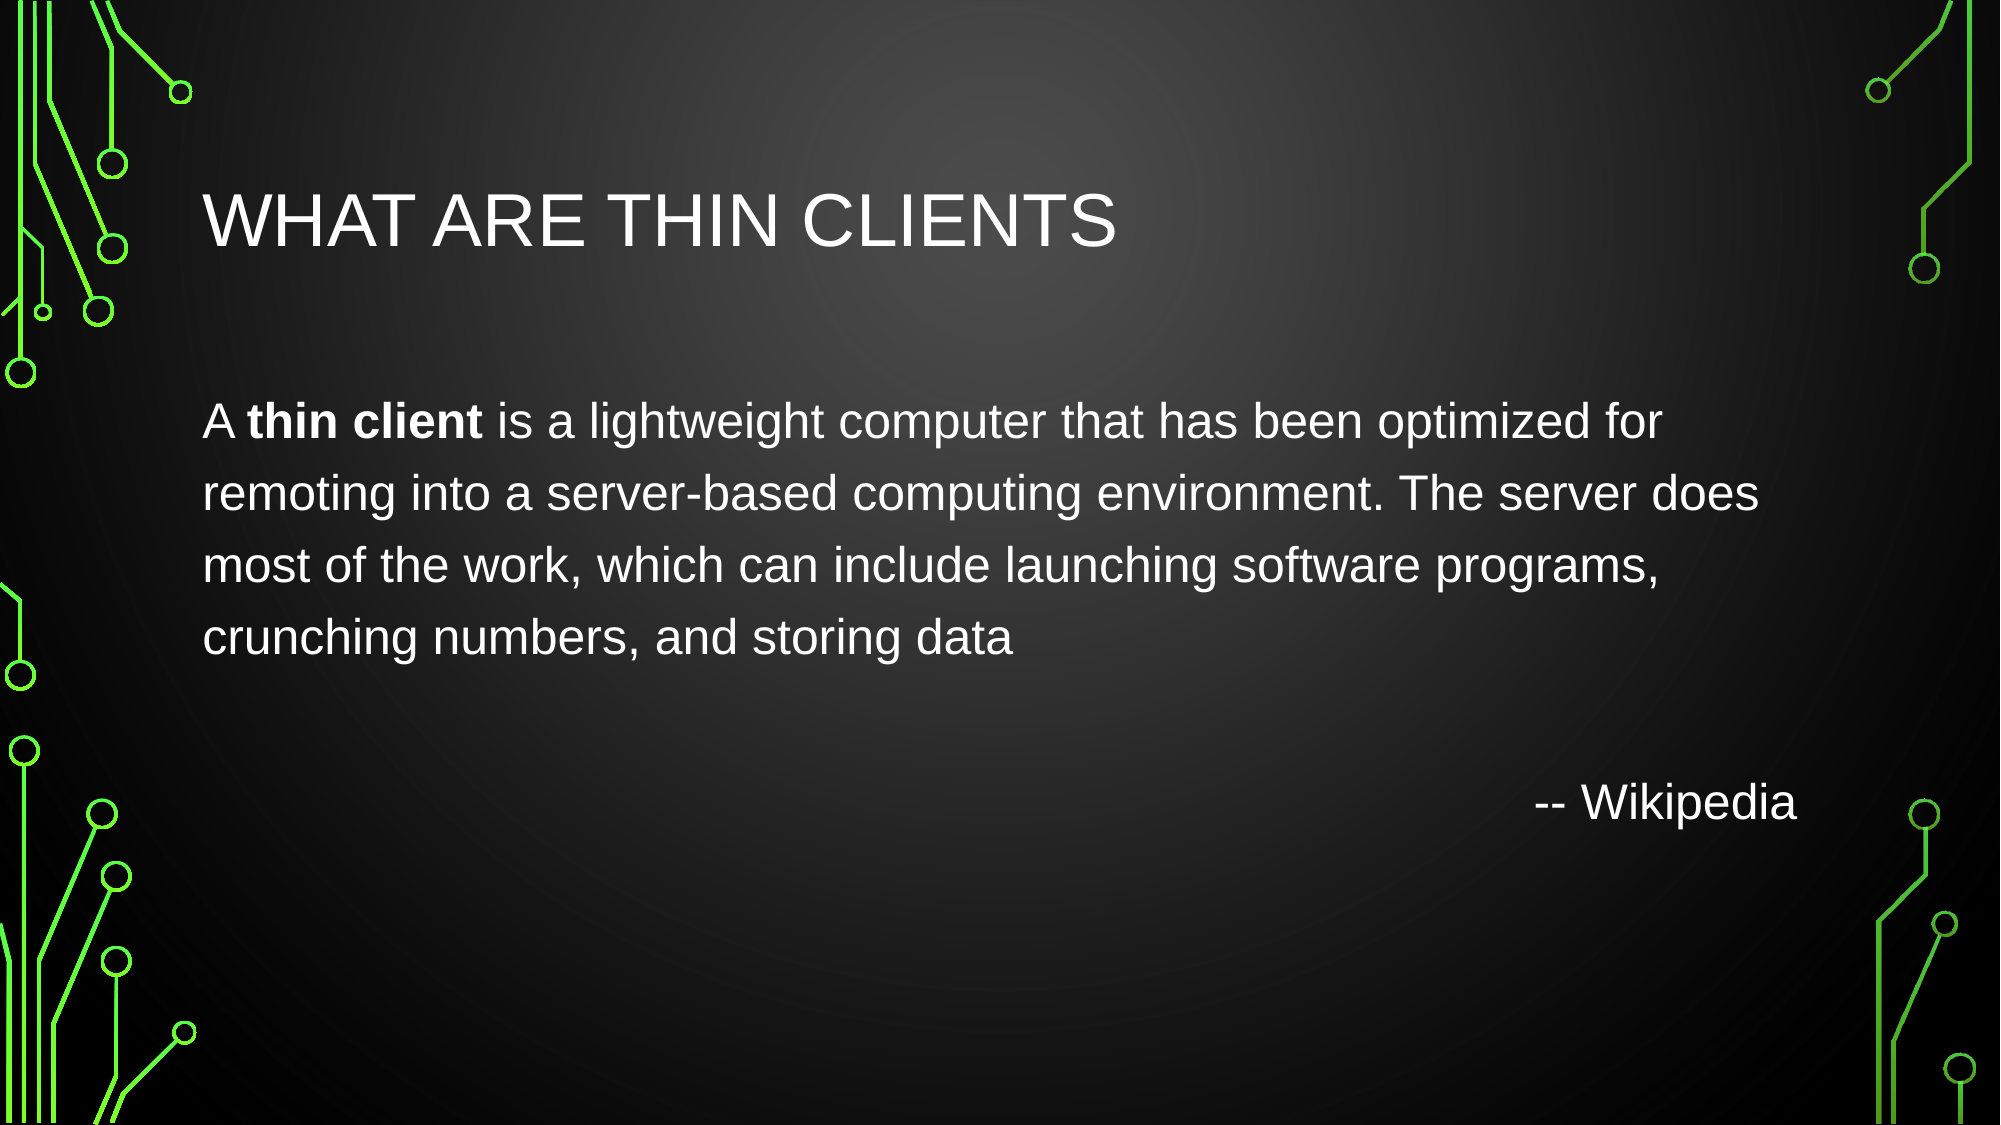

# What are thin clients
A thin client is a lightweight computer that has been optimized for remoting into a server-based computing environment. The server does most of the work, which can include launching software programs, crunching numbers, and storing data
-- Wikipedia